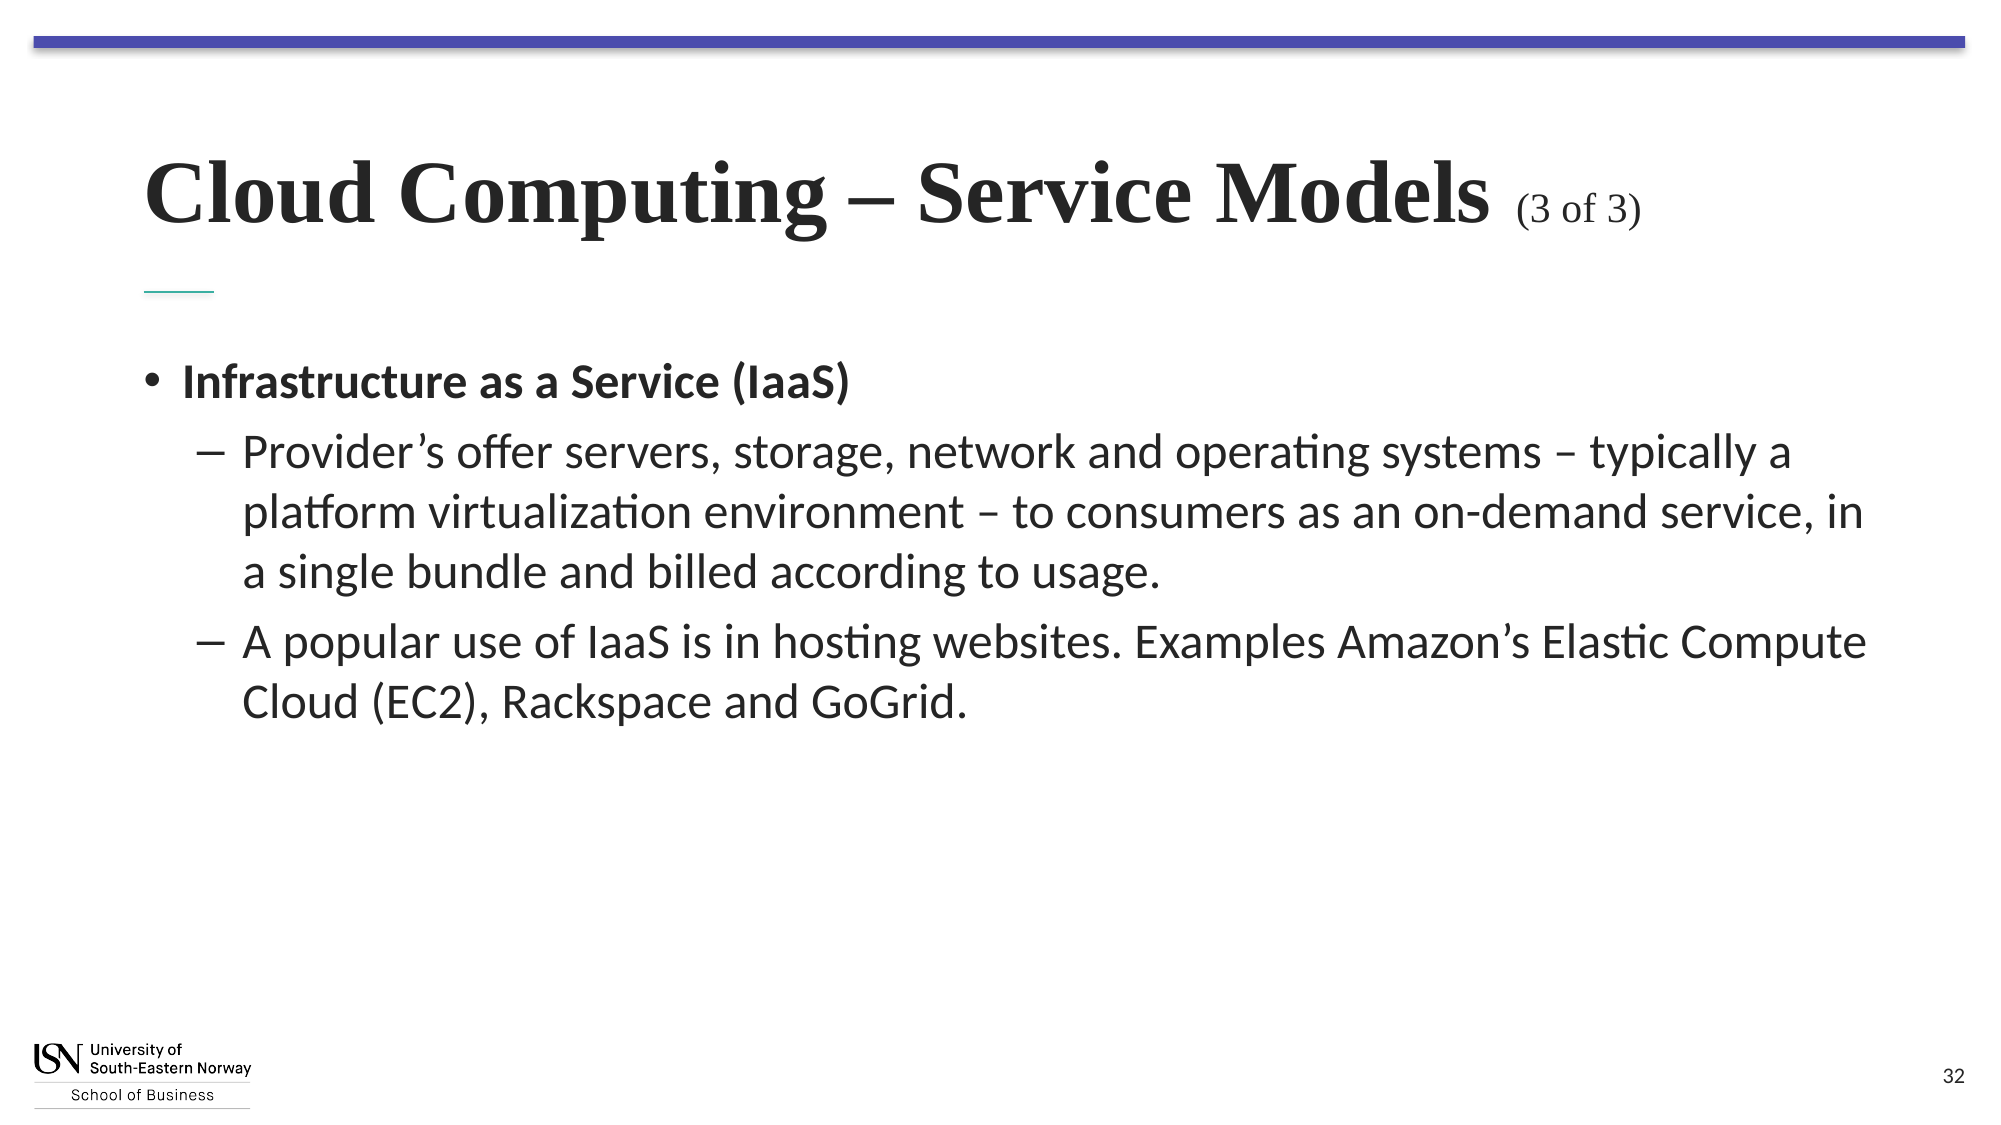

# Cloud Computing – Service Models (3 of 3)
Infrastructure as a Service (I a a S)
Provider’s offer servers, storage, network and operating systems – typically a platform virtualization environment – to consumers as an on-demand service, in a single bundle and billed according to usage.
A popular use of IaaS is in hosting websites. Examples Amazon’s Elastic Compute Cloud (E C2), Rackspace and GoGrid.
32